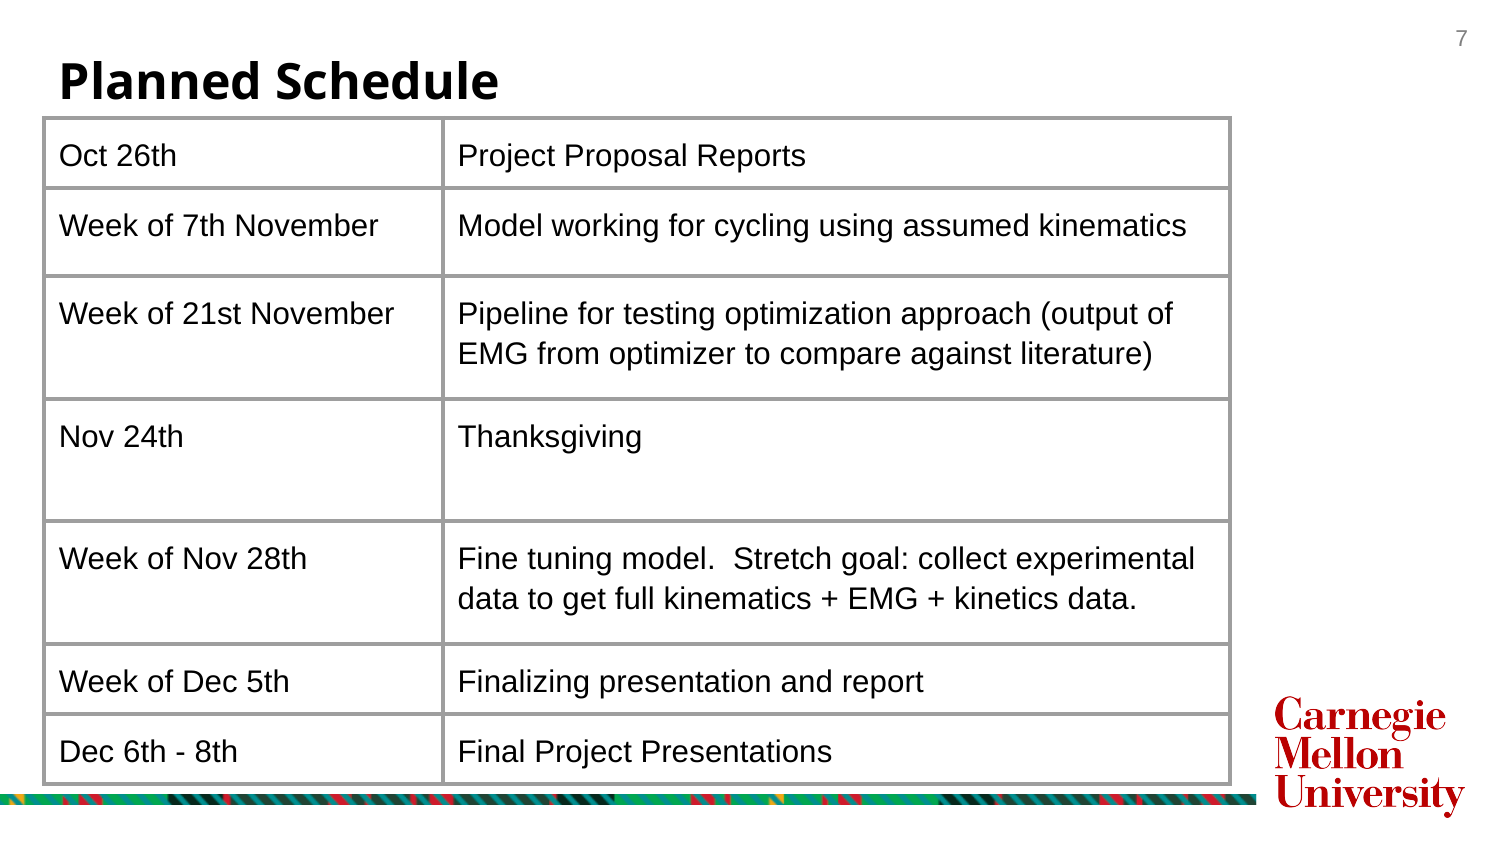

# Planned Schedule
| Oct 26th | Project Proposal Reports |
| --- | --- |
| Week of 7th November | Model working for cycling using assumed kinematics |
| Week of 21st November | Pipeline for testing optimization approach (output of EMG from optimizer to compare against literature) |
| Nov 24th | Thanksgiving |
| Week of Nov 28th | Fine tuning model. Stretch goal: collect experimental data to get full kinematics + EMG + kinetics data. |
| Week of Dec 5th | Finalizing presentation and report |
| Dec 6th - 8th | Final Project Presentations |